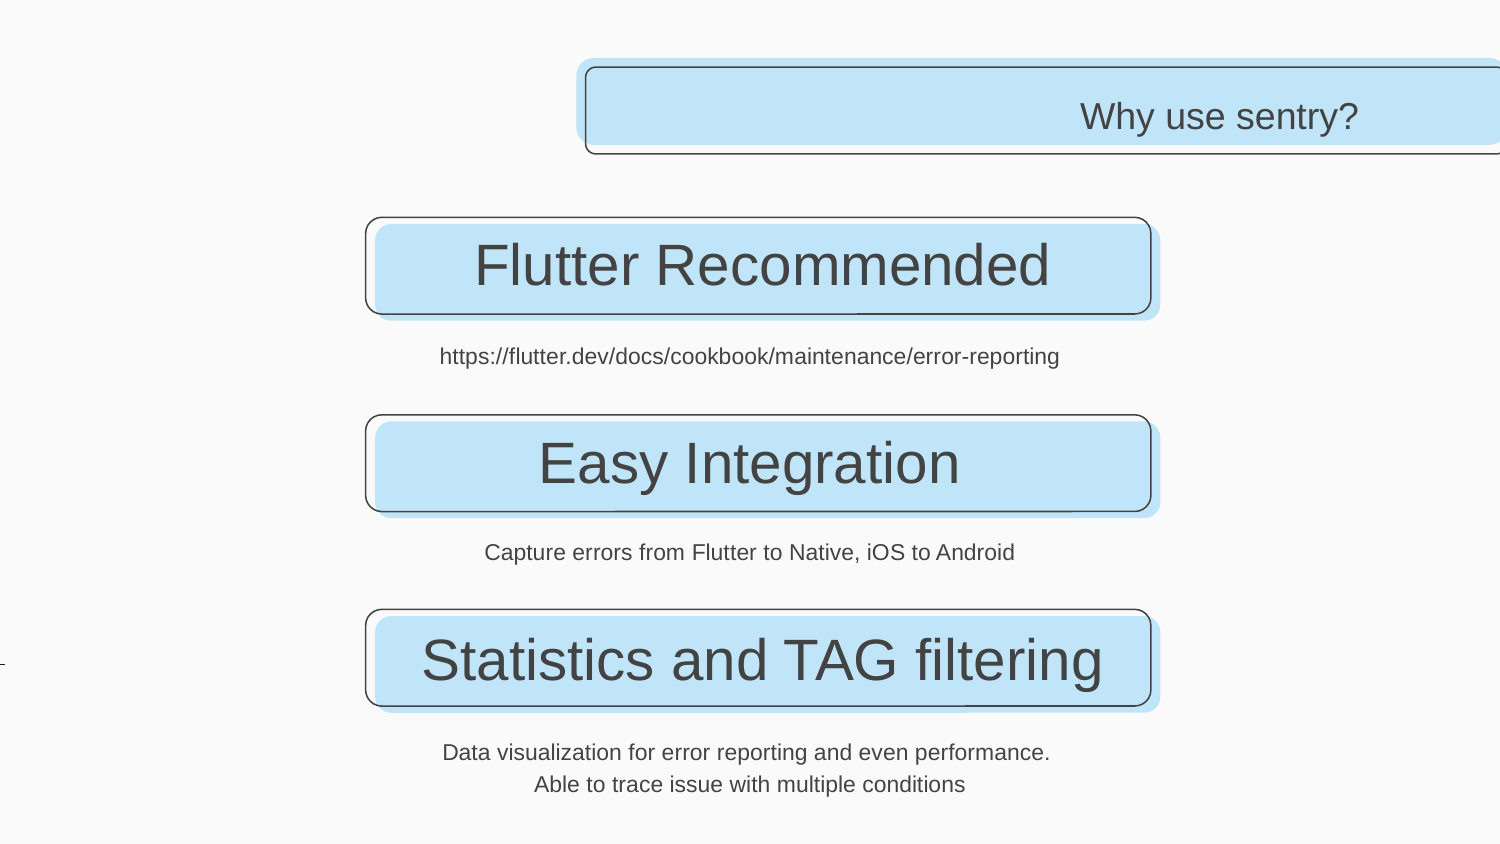

# Why use sentry?
Flutter Recommended

https://flutter.dev/docs/cookbook/maintenance/error-reporting
Easy Integration

Capture errors from Flutter to Native, iOS to Android
Statistics and TAG filtering

Data visualization for error reporting and even performance.
Able to trace issue with multiple conditions